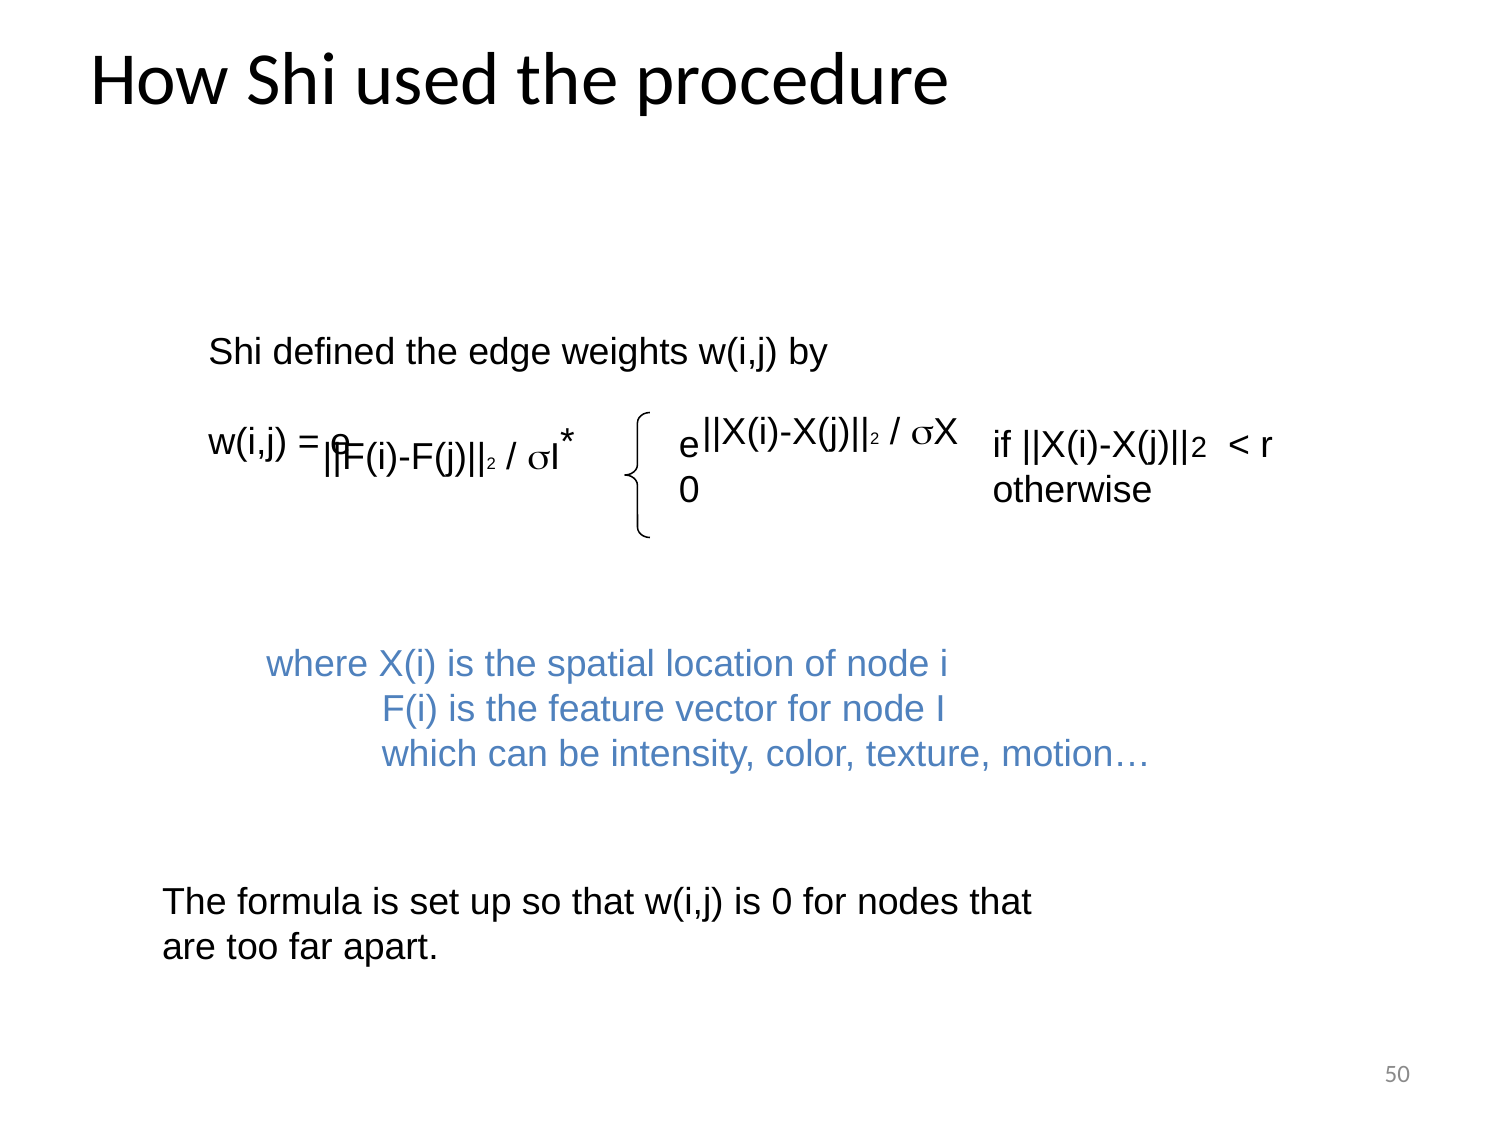

# How Shi used the procedure
Shi defined the edge weights w(i,j) by

w(i,j) = e                    *
||X(i)-X(j)||2 / σX

e                            if ||X(i)-X(j)||2  < r
0                            otherwise
||F(i)-F(j)||2 / σI
where X(i) is the spatial location of node i
           F(i) is the feature vector for node I
           which can be intensity, color, texture, motion…
The formula is set up so that w(i,j) is 0 for nodes that
are too far apart.
50